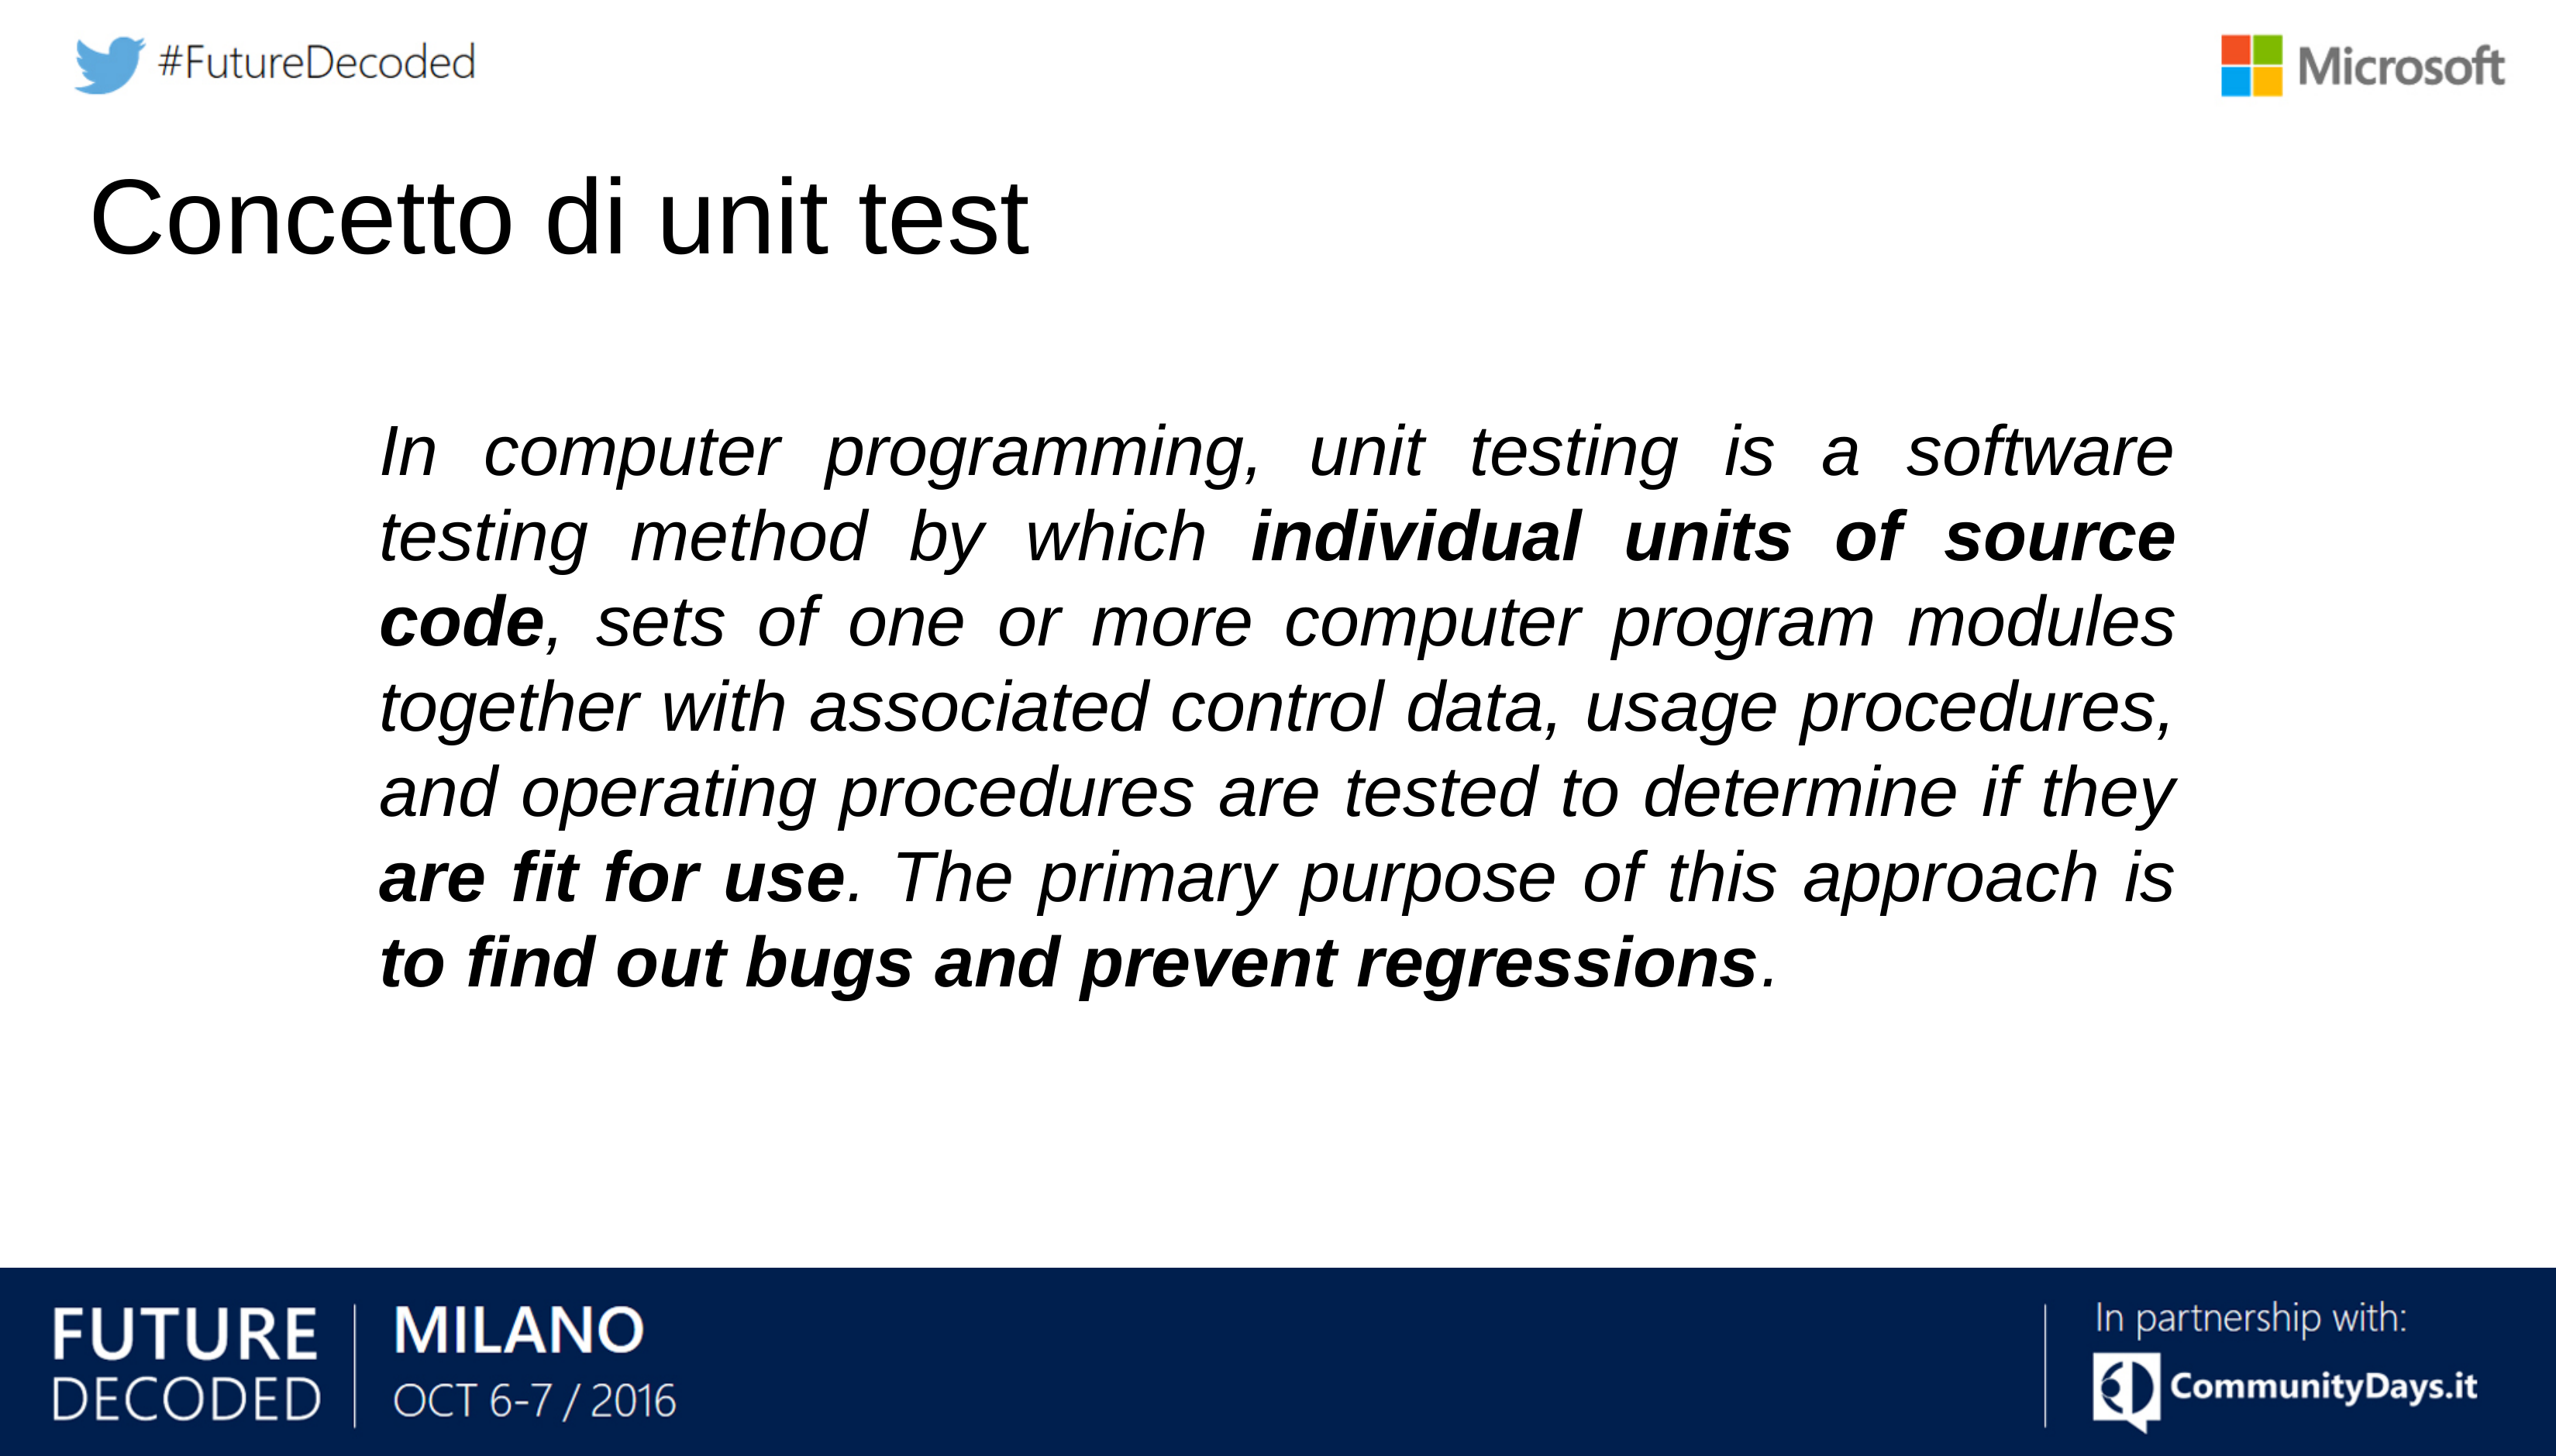

Concetto di unit test
In computer programming, unit testing is a software testing method by which individual units of source code, sets of one or more computer program modules together with associated control data, usage procedures, and operating procedures are tested to determine if they are fit for use. The primary purpose of this approach is to find out bugs and prevent regressions.